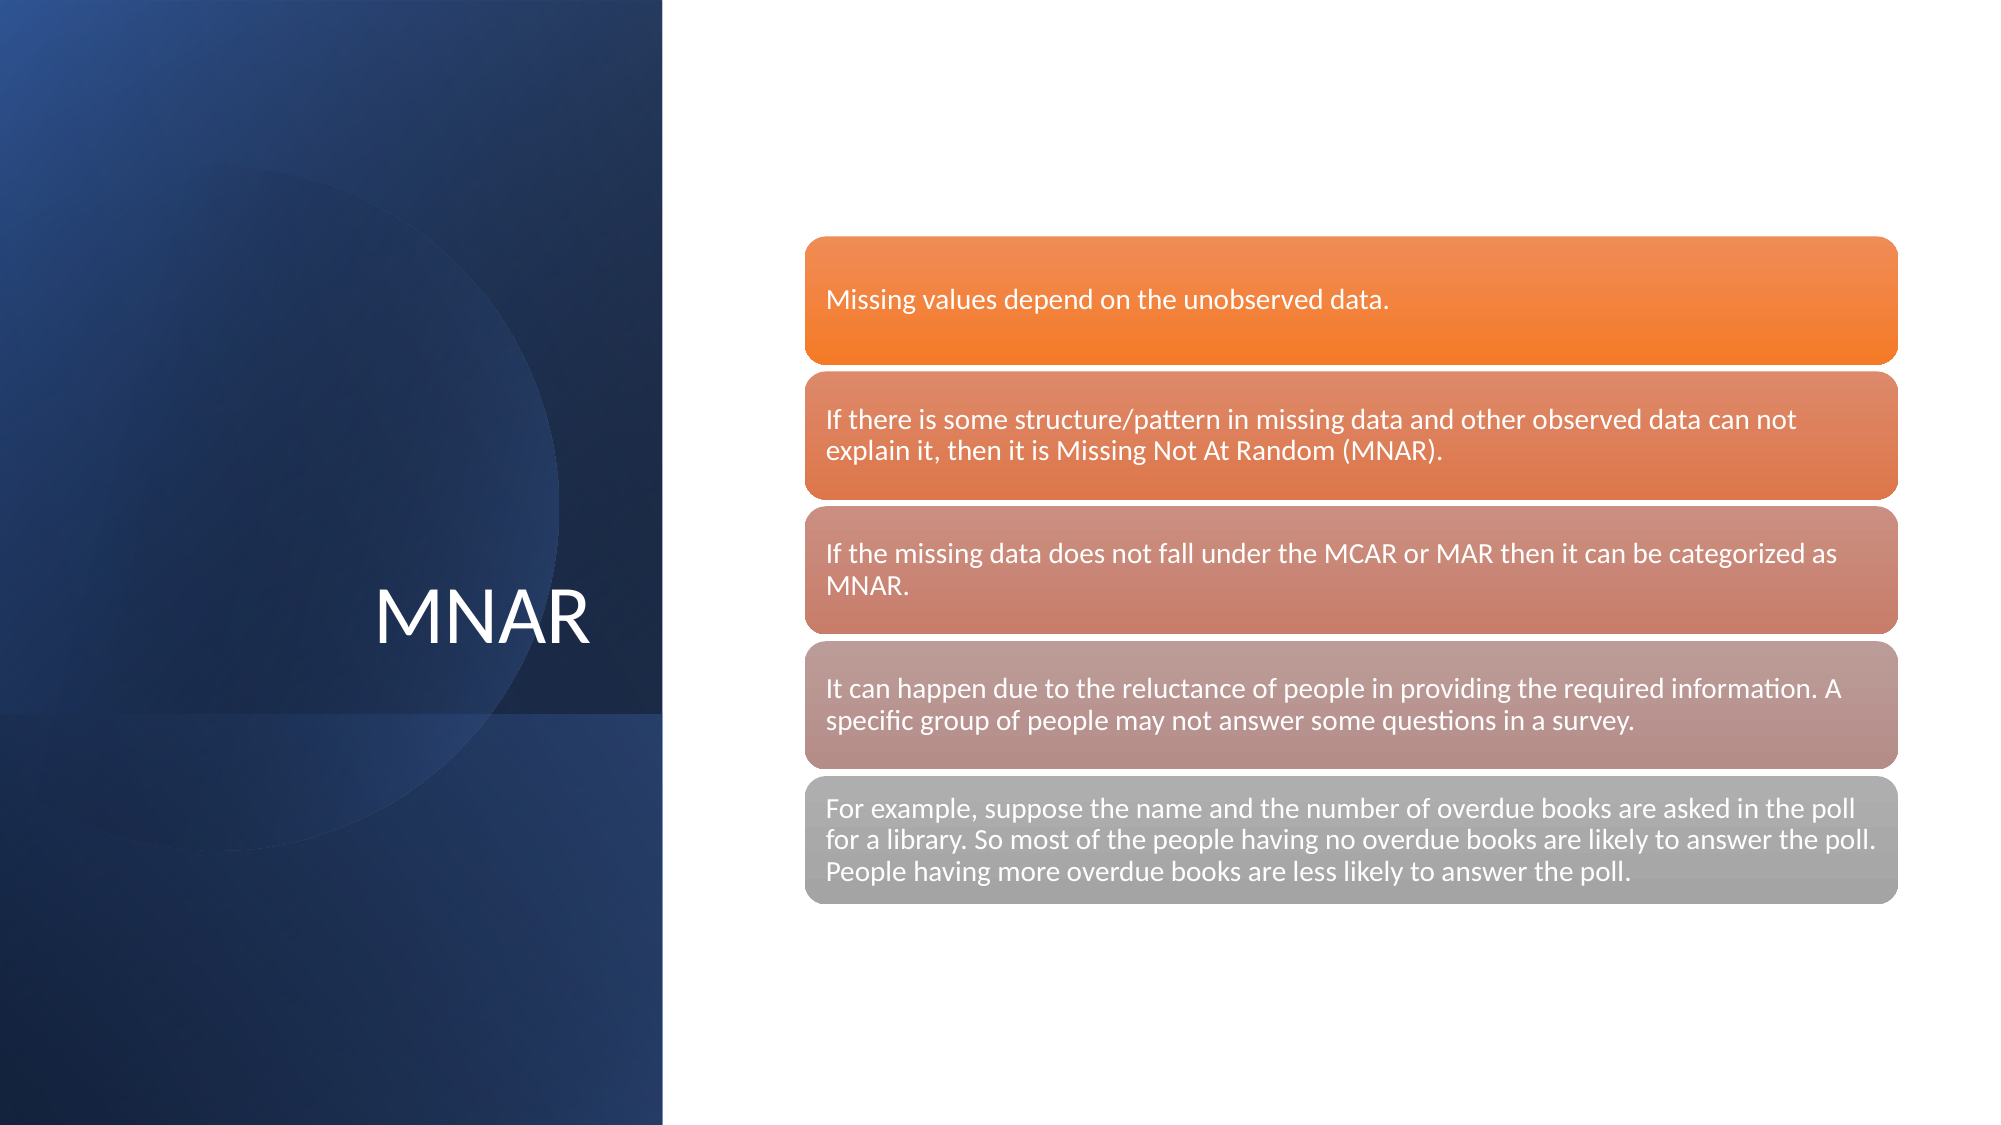

Missing values depend on the unobserved data.
If there is some structure/pattern in missing data and other observed data can not explain it, then it is Missing Not At Random (MNAR).
If the missing data does not fall under the MCAR or MAR then it can be categorized as MNAR.
It can happen due to the reluctance of people in providing the required information. A specific group of people may not answer some questions in a survey.
For example, suppose the name and the number of overdue books are asked in the poll for a library. So most of the people having no overdue books are likely to answer the poll. People having more overdue books are less likely to answer the poll.

# MNAR